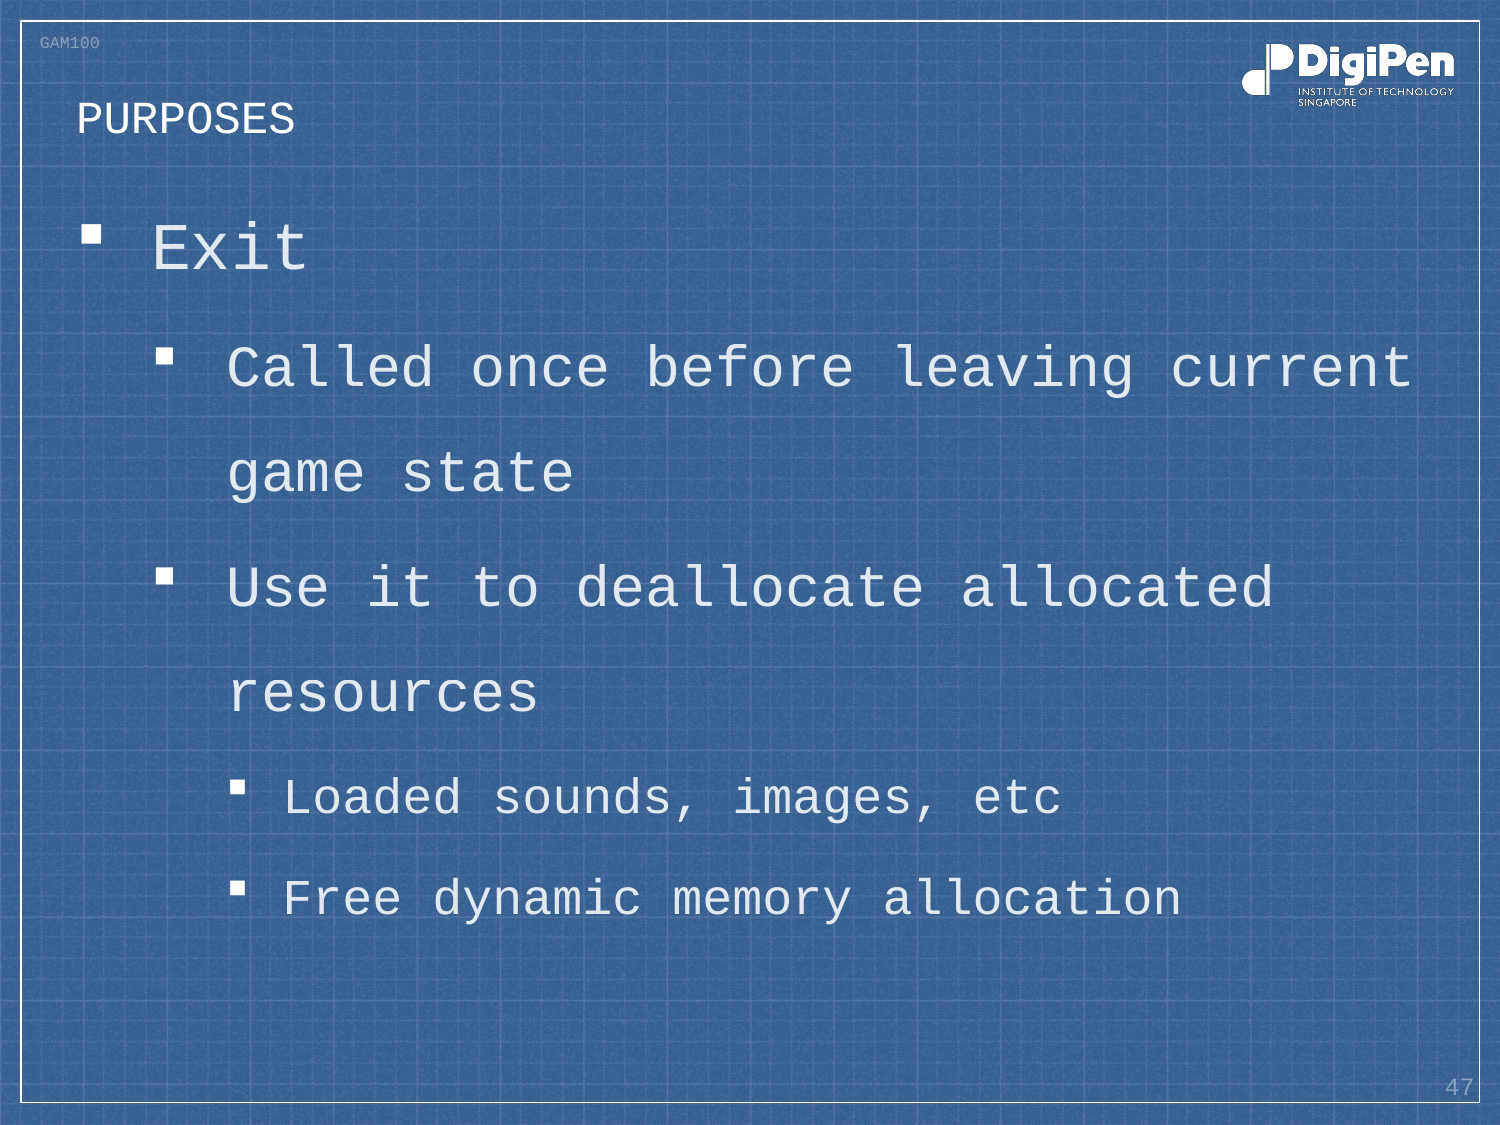

# purposes
Exit
Called once before leaving current game state
Use it to deallocate allocated resources
Loaded sounds, images, etc
Free dynamic memory allocation

47